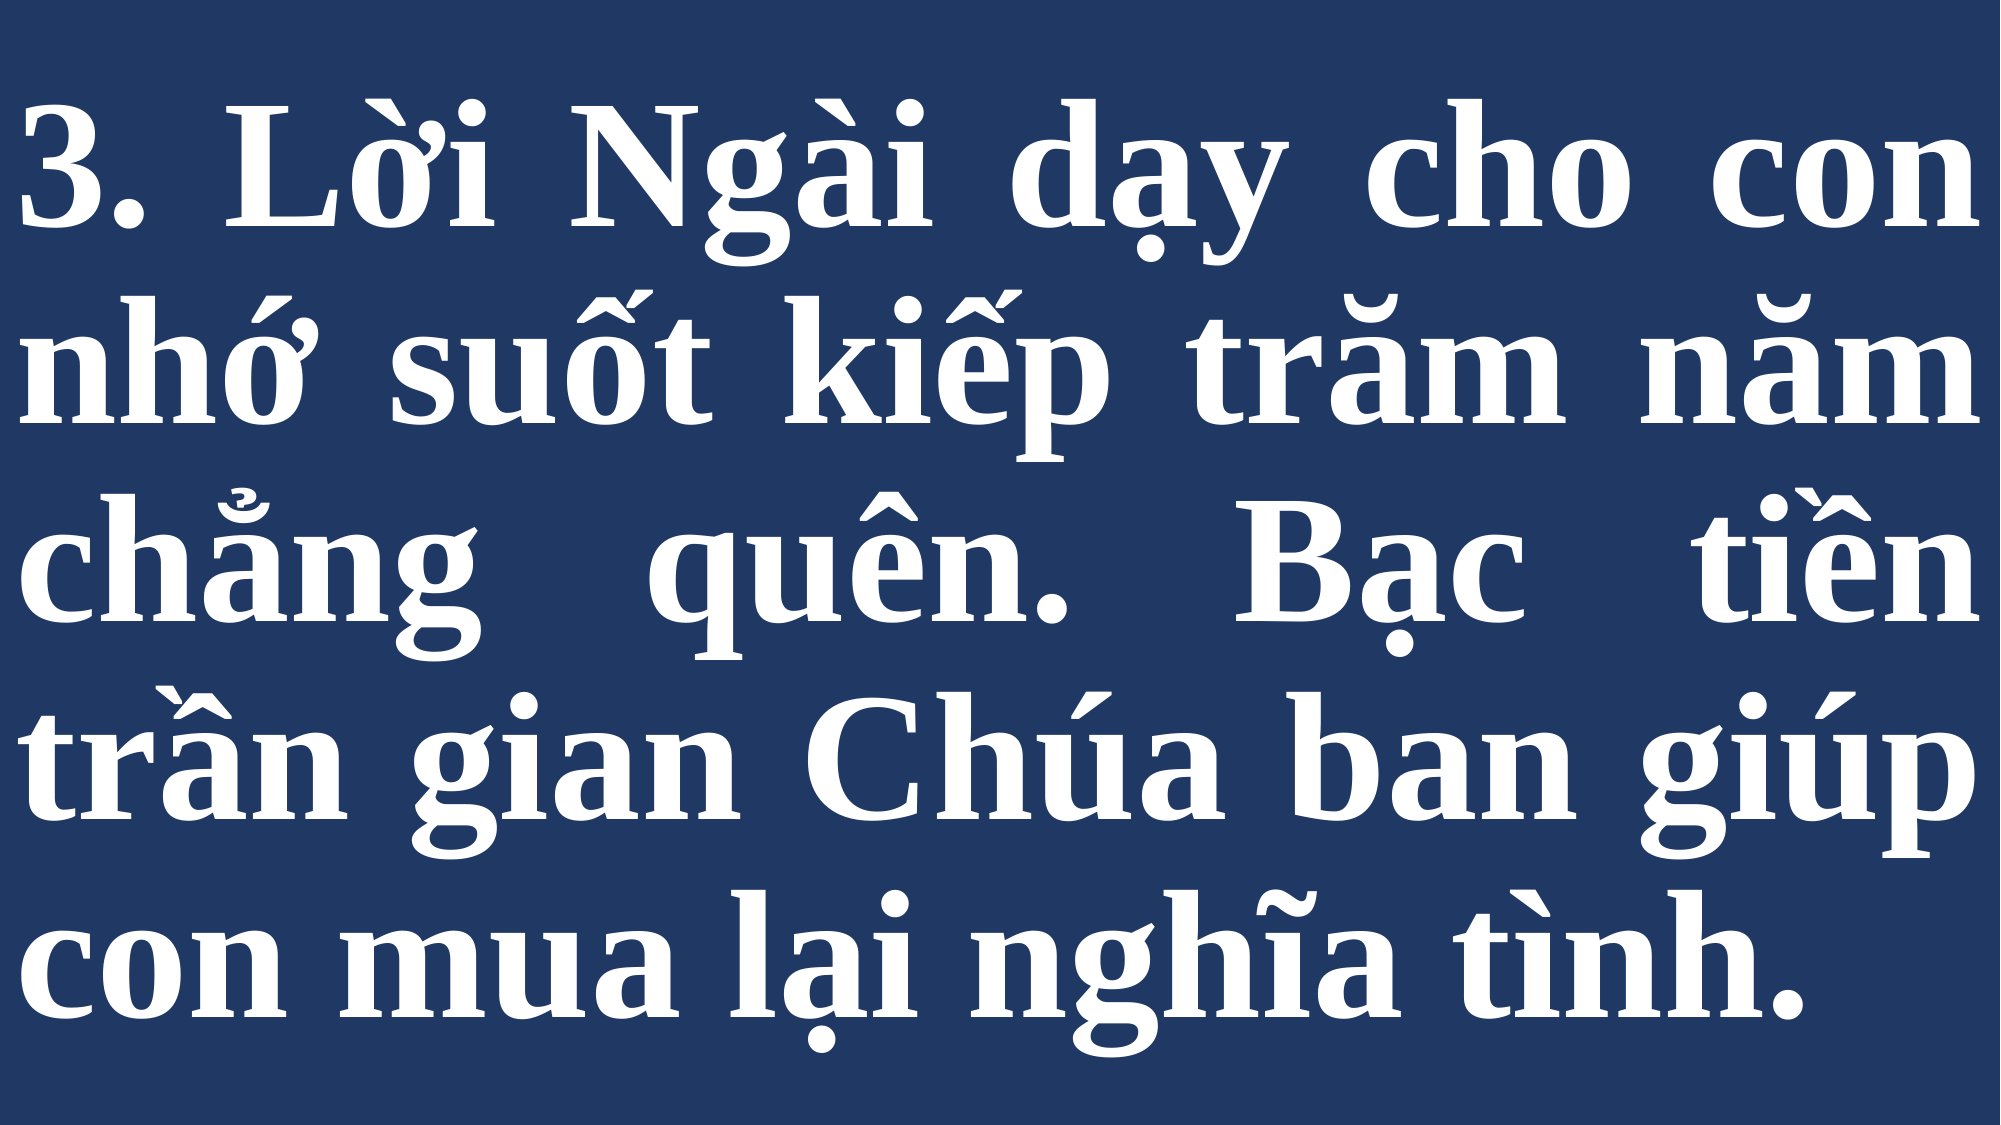

# 3. Lời Ngài dạy cho con nhớ suốt kiếp trăm năm chẳng quên. Bạc tiền trần gian Chúa ban giúp con mua lại nghĩa tình.